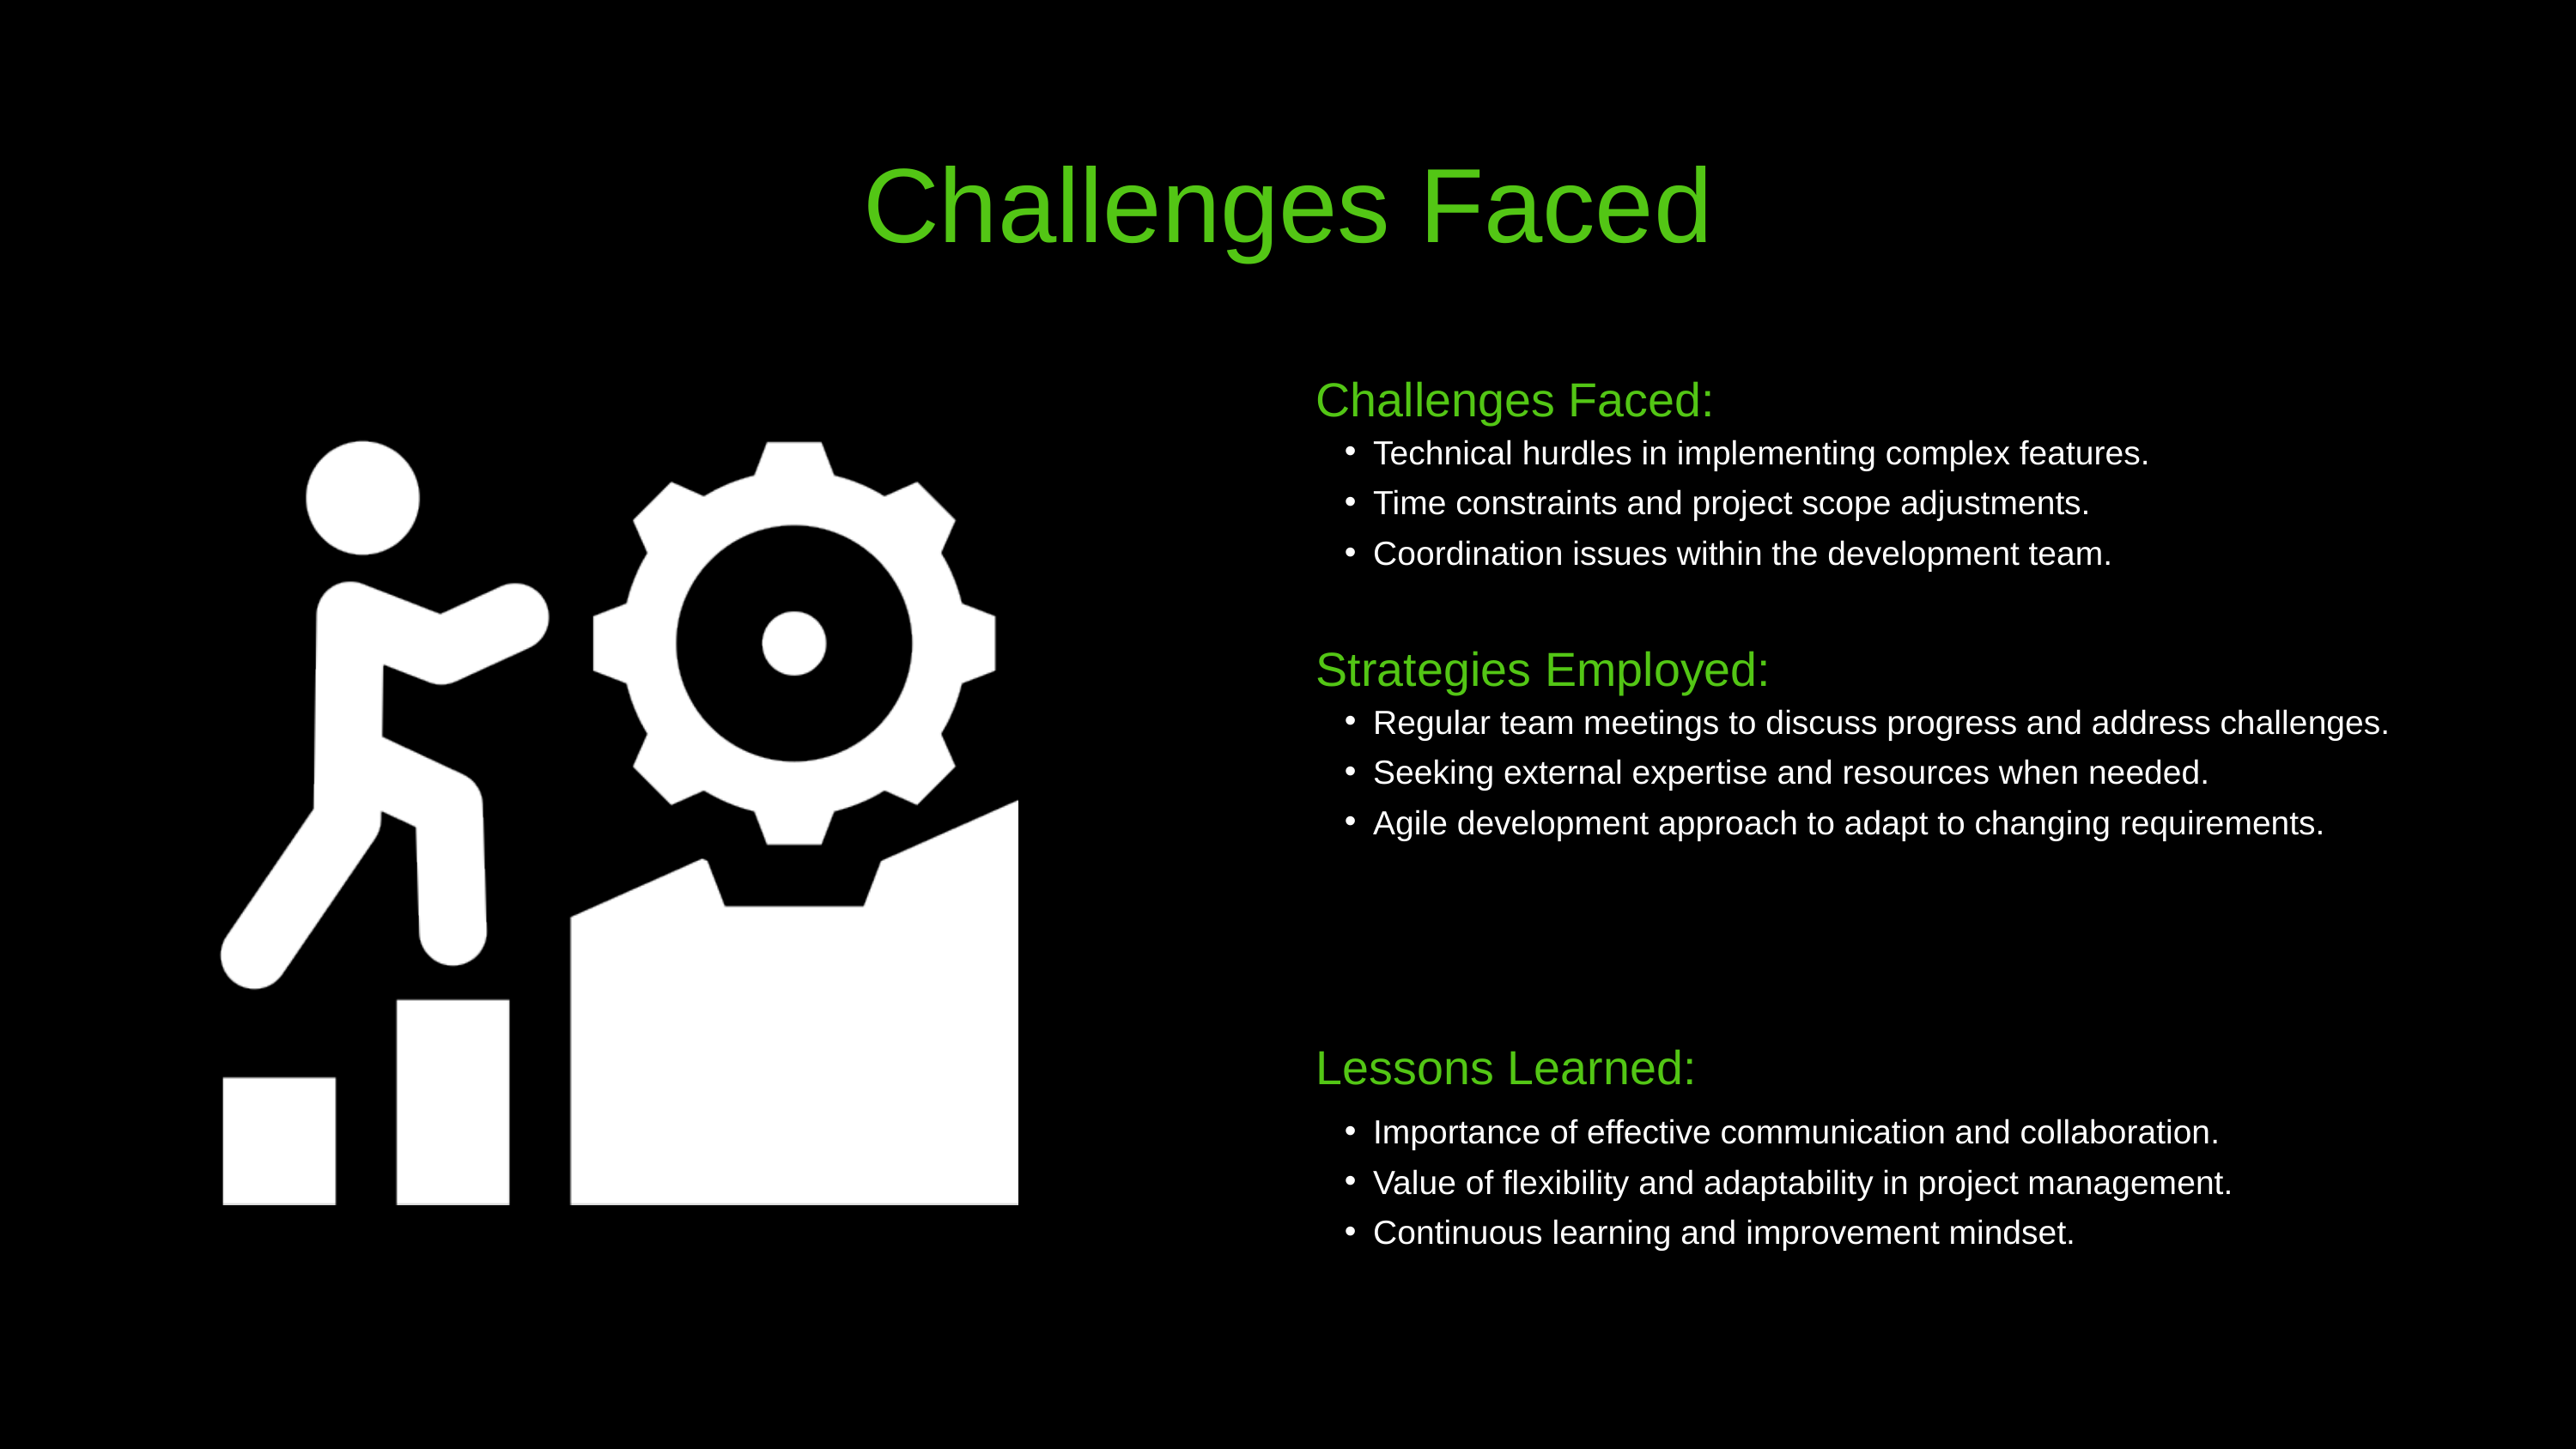

Challenges Faced
Challenges Faced:
Technical hurdles in implementing complex features.
Time constraints and project scope adjustments.
Coordination issues within the development team.

Strategies Employed:
Regular team meetings to discuss progress and address challenges.
Seeking external expertise and resources when needed.
Agile development approach to adapt to changing requirements.
Lessons Learned:
Importance of effective communication and collaboration.
Value of flexibility and adaptability in project management.
Continuous learning and improvement mindset.